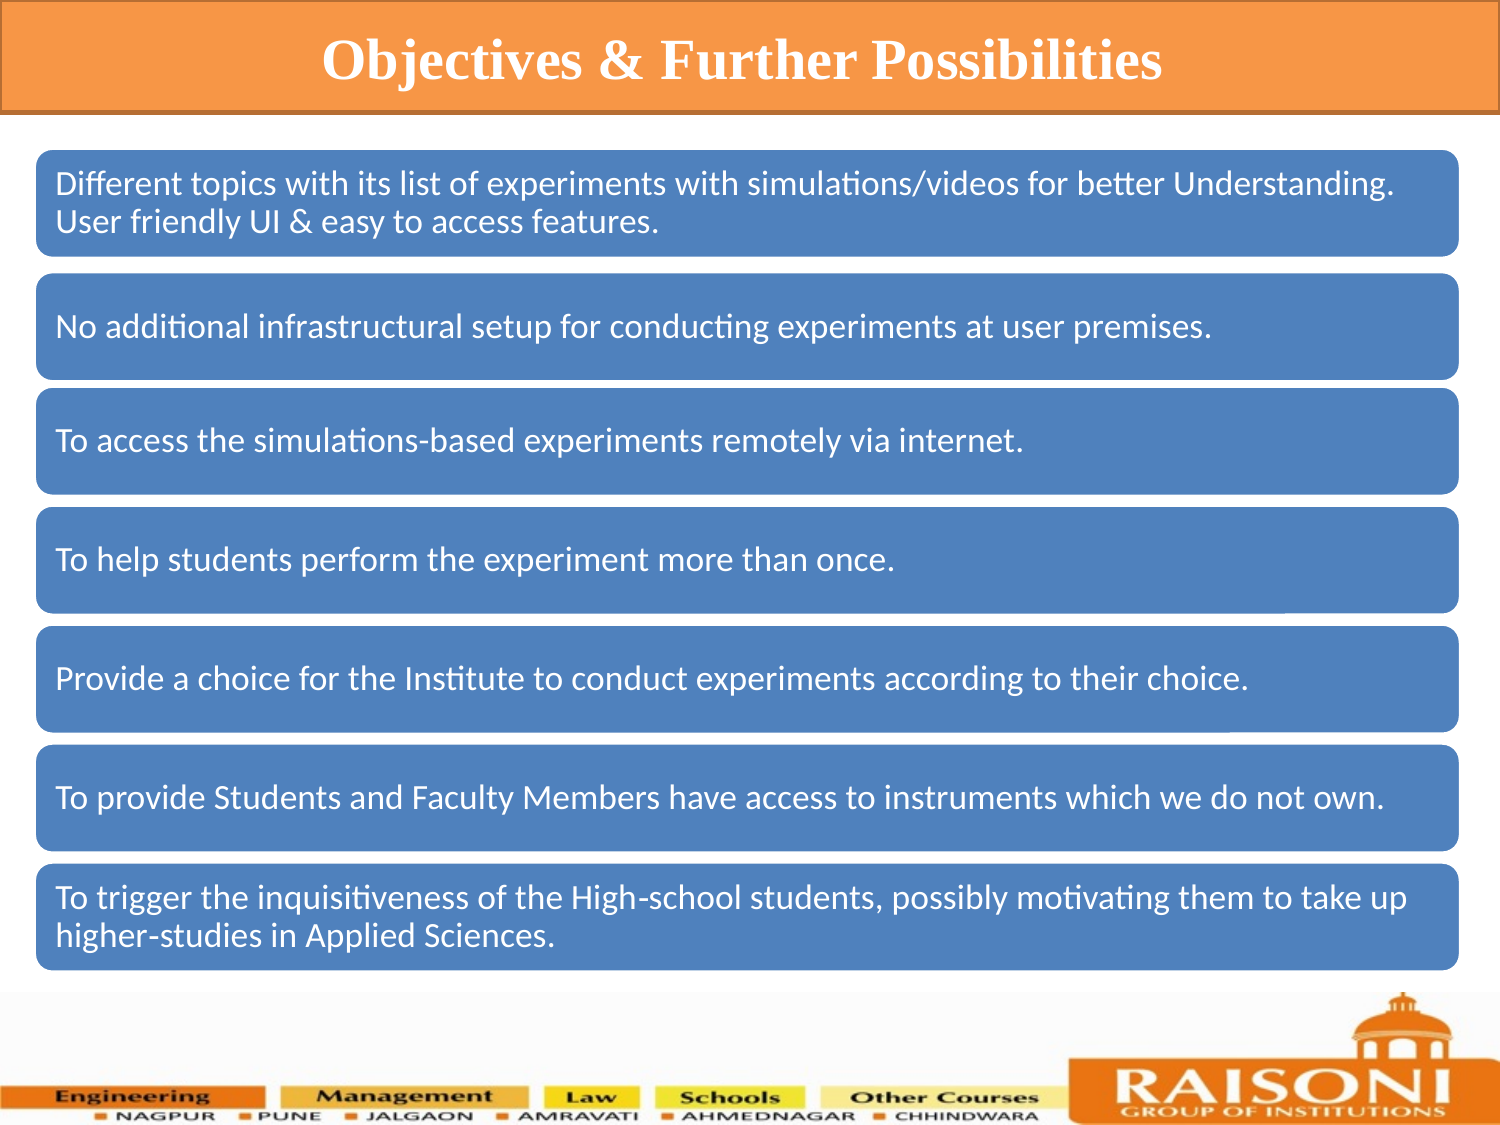

Objectives & Further Possibilities
Different topics with its list of experiments with simulations/videos for better Understanding. User friendly UI & easy to access features.
No additional infrastructural setup for conducting experiments at user premises.
To access the simulations-based experiments remotely via internet.
To help students perform the experiment more than once.
Provide a choice for the Institute to conduct experiments according to their choice.
To provide Students and Faculty Members have access to instruments which we do not own.
To trigger the inquisitiveness of the High‐school students, possibly motivating them to take up higher‐studies in Applied Sciences.